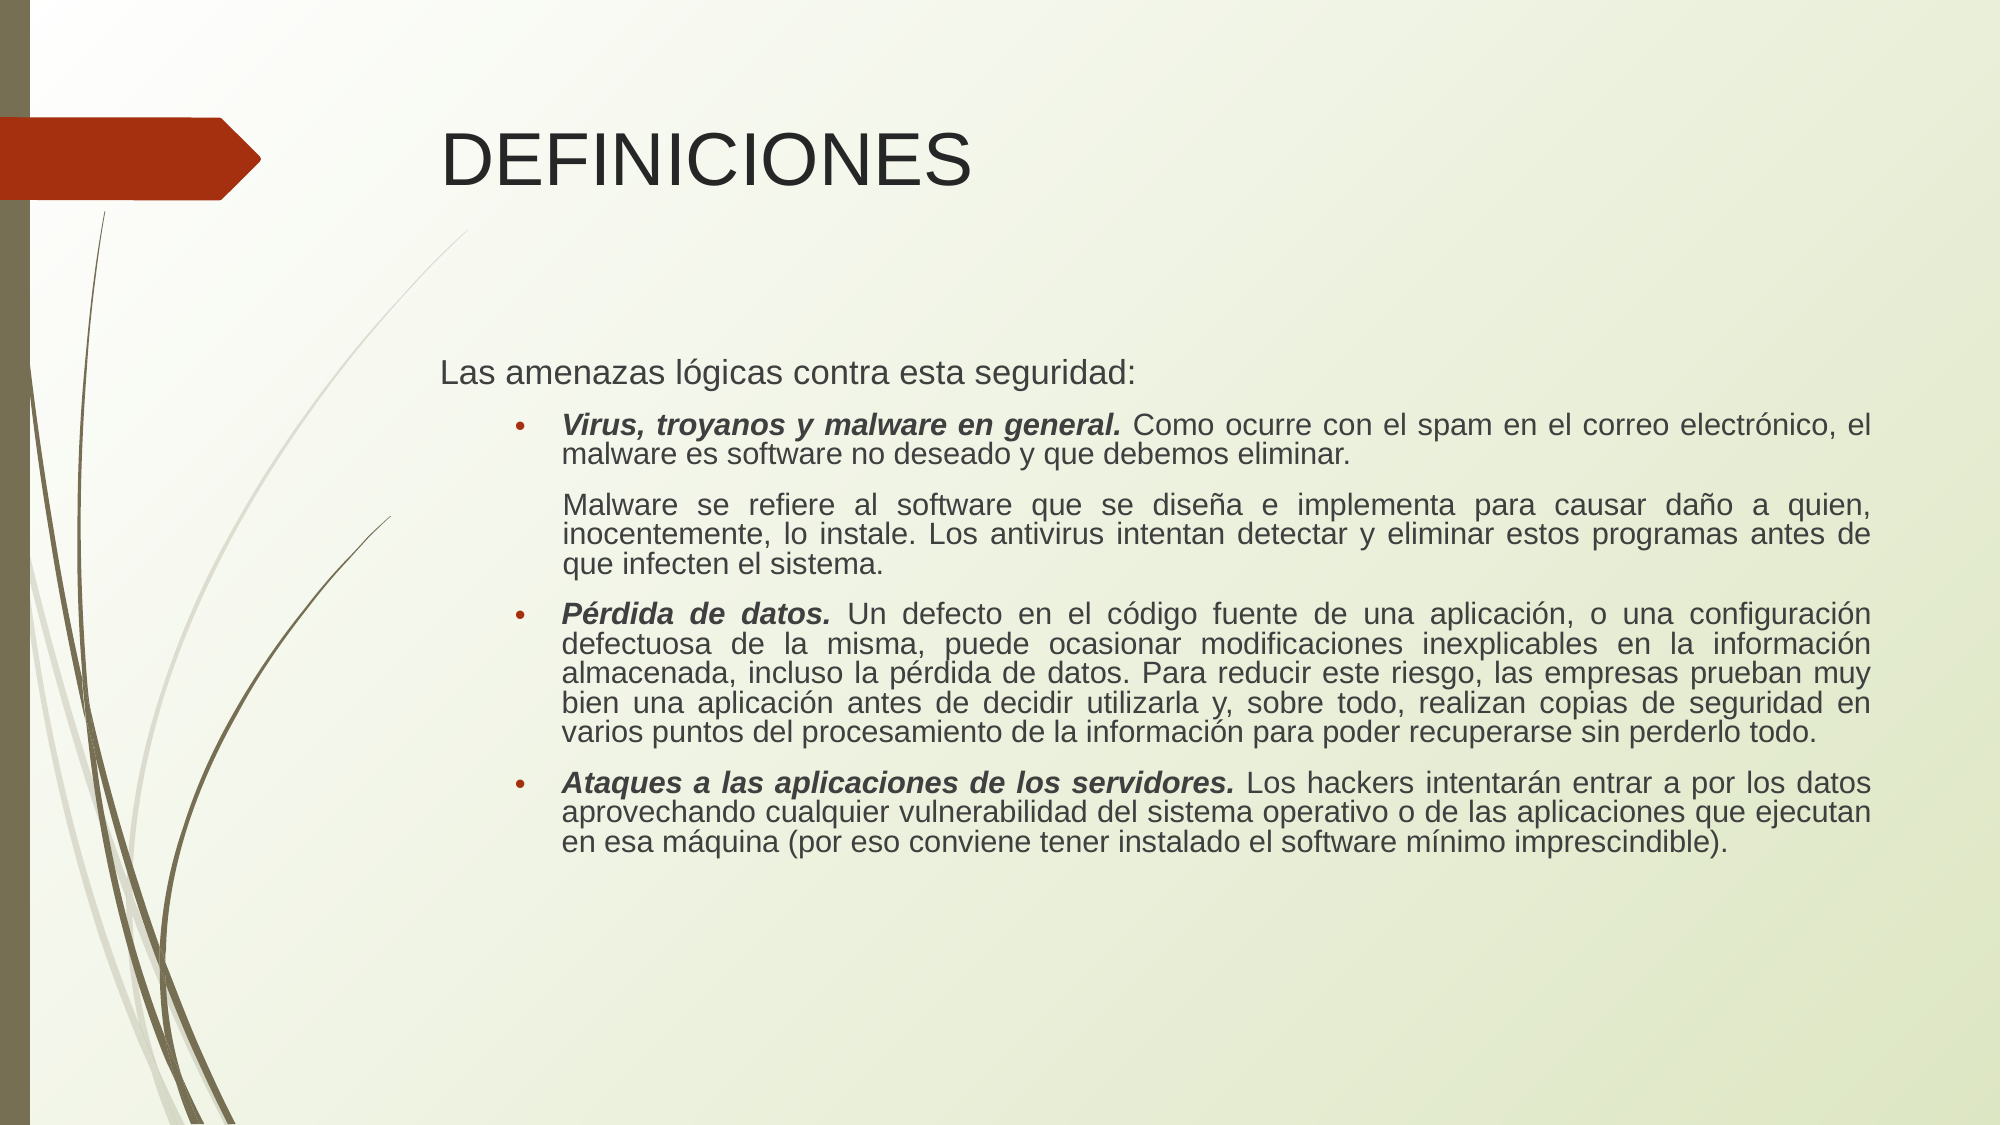

# DEFINICIONES
Las amenazas lógicas contra esta seguridad:
Virus, troyanos y malware en general. Como ocurre con el spam en el correo electrónico, el malware es software no deseado y que debemos eliminar.
Malware se refiere al software que se diseña e implementa para causar daño a quien, inocentemente, lo instale. Los antivirus intentan detectar y eliminar estos programas antes de que infecten el sistema.
Pérdida de datos. Un defecto en el código fuente de una aplicación, o una configuración defectuosa de la misma, puede ocasionar modificaciones inexplicables en la información almacenada, incluso la pérdida de datos. Para reducir este riesgo, las empresas prueban muy bien una aplicación antes de decidir utilizarla y, sobre todo, realizan copias de seguridad en varios puntos del procesamiento de la información para poder recuperarse sin perderlo todo.
Ataques a las aplicaciones de los servidores. Los hackers intentarán entrar a por los datos aprovechando cualquier vulnerabilidad del sistema operativo o de las aplicaciones que ejecutan en esa máquina (por eso conviene tener instalado el software mínimo imprescindible).